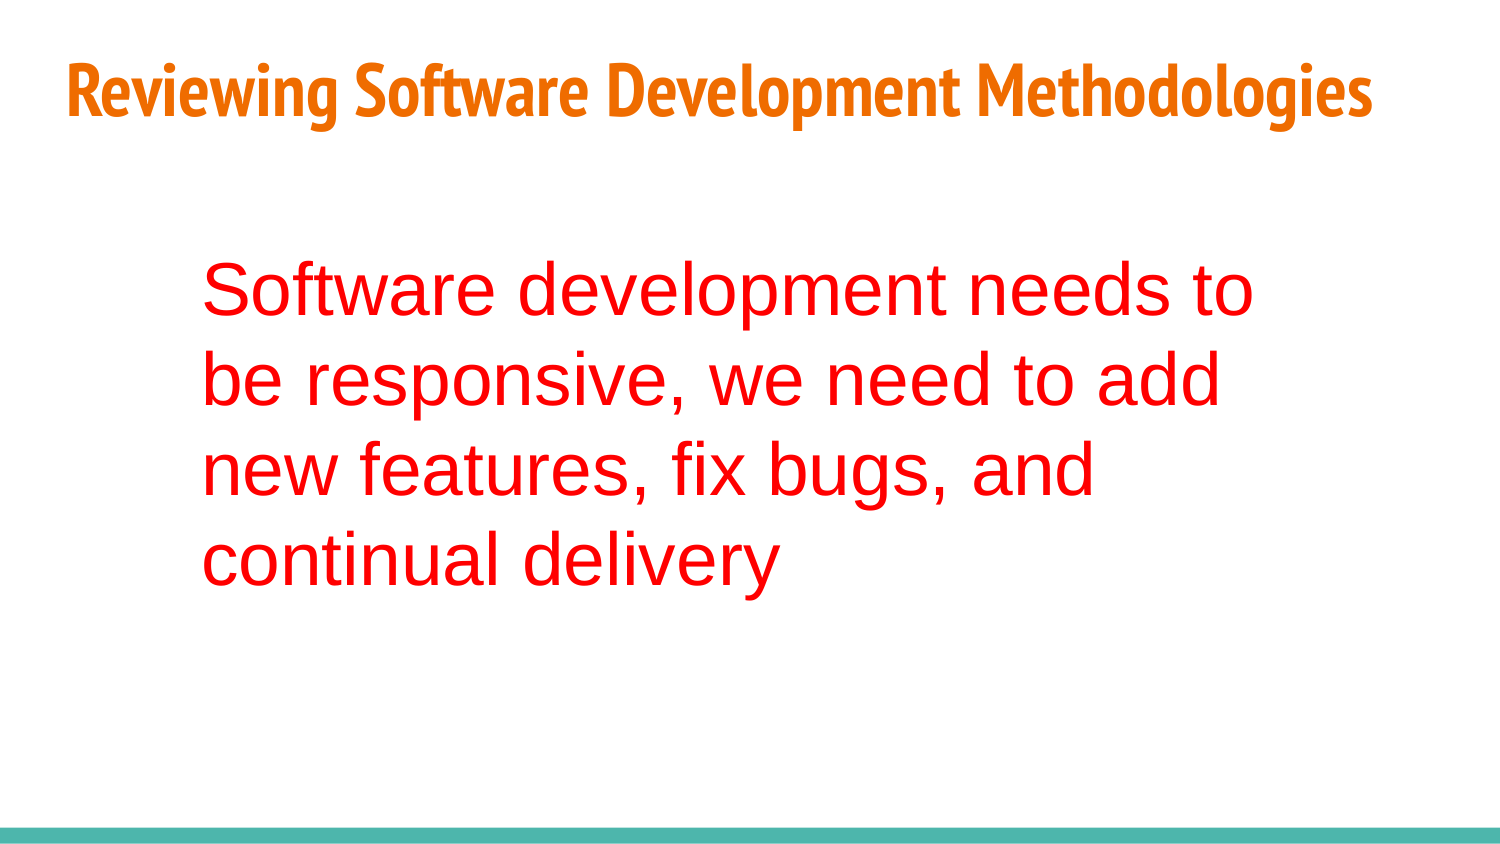

# Reviewing Software Development Methodologies
Software development needs to be responsive, we need to add new features, fix bugs, and continual delivery